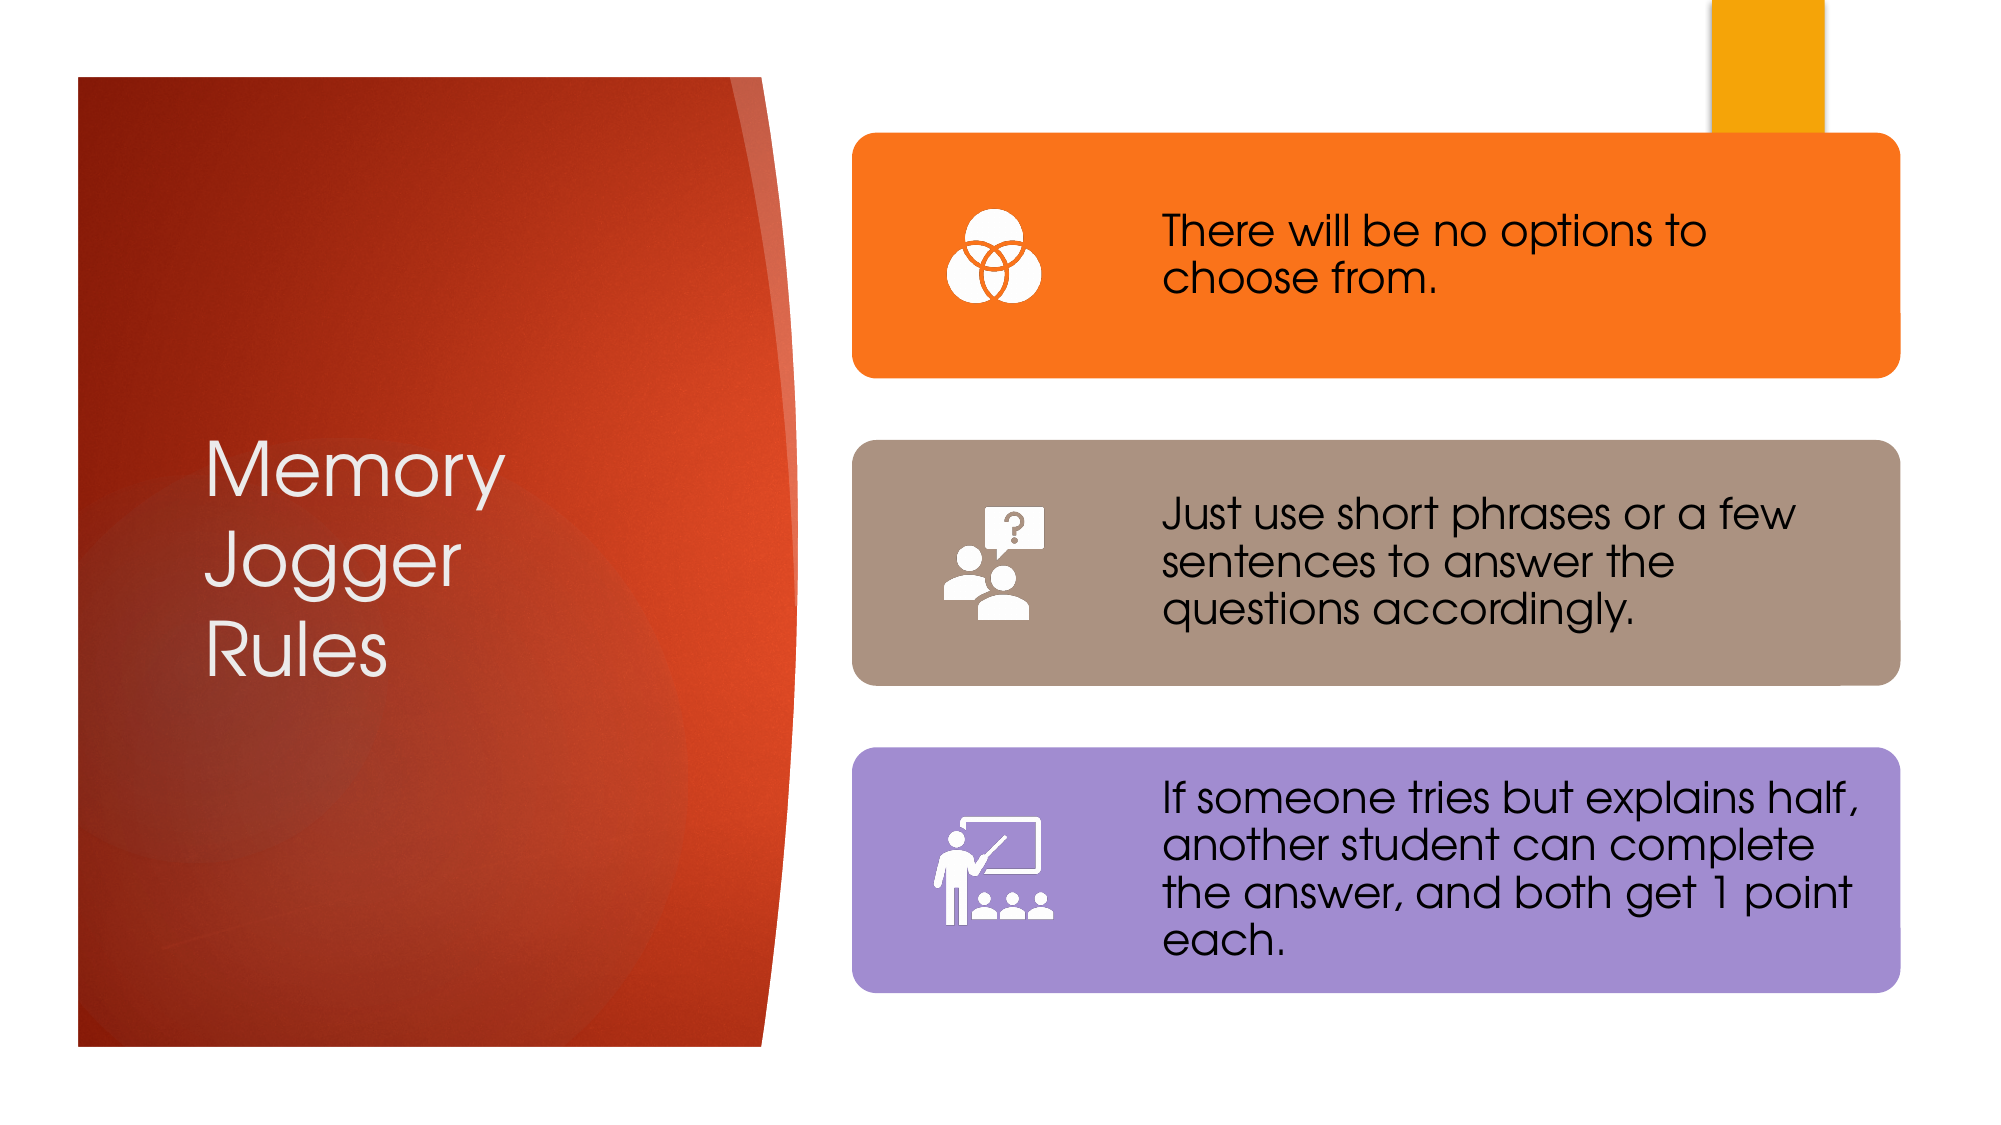

There will be no options to choose from.
Just use short phrases or a few sentences to answer the questions accordingly.
If someone tries but explains half, another student can complete the answer, and both get 1 point each.
# Memory Jogger Rules